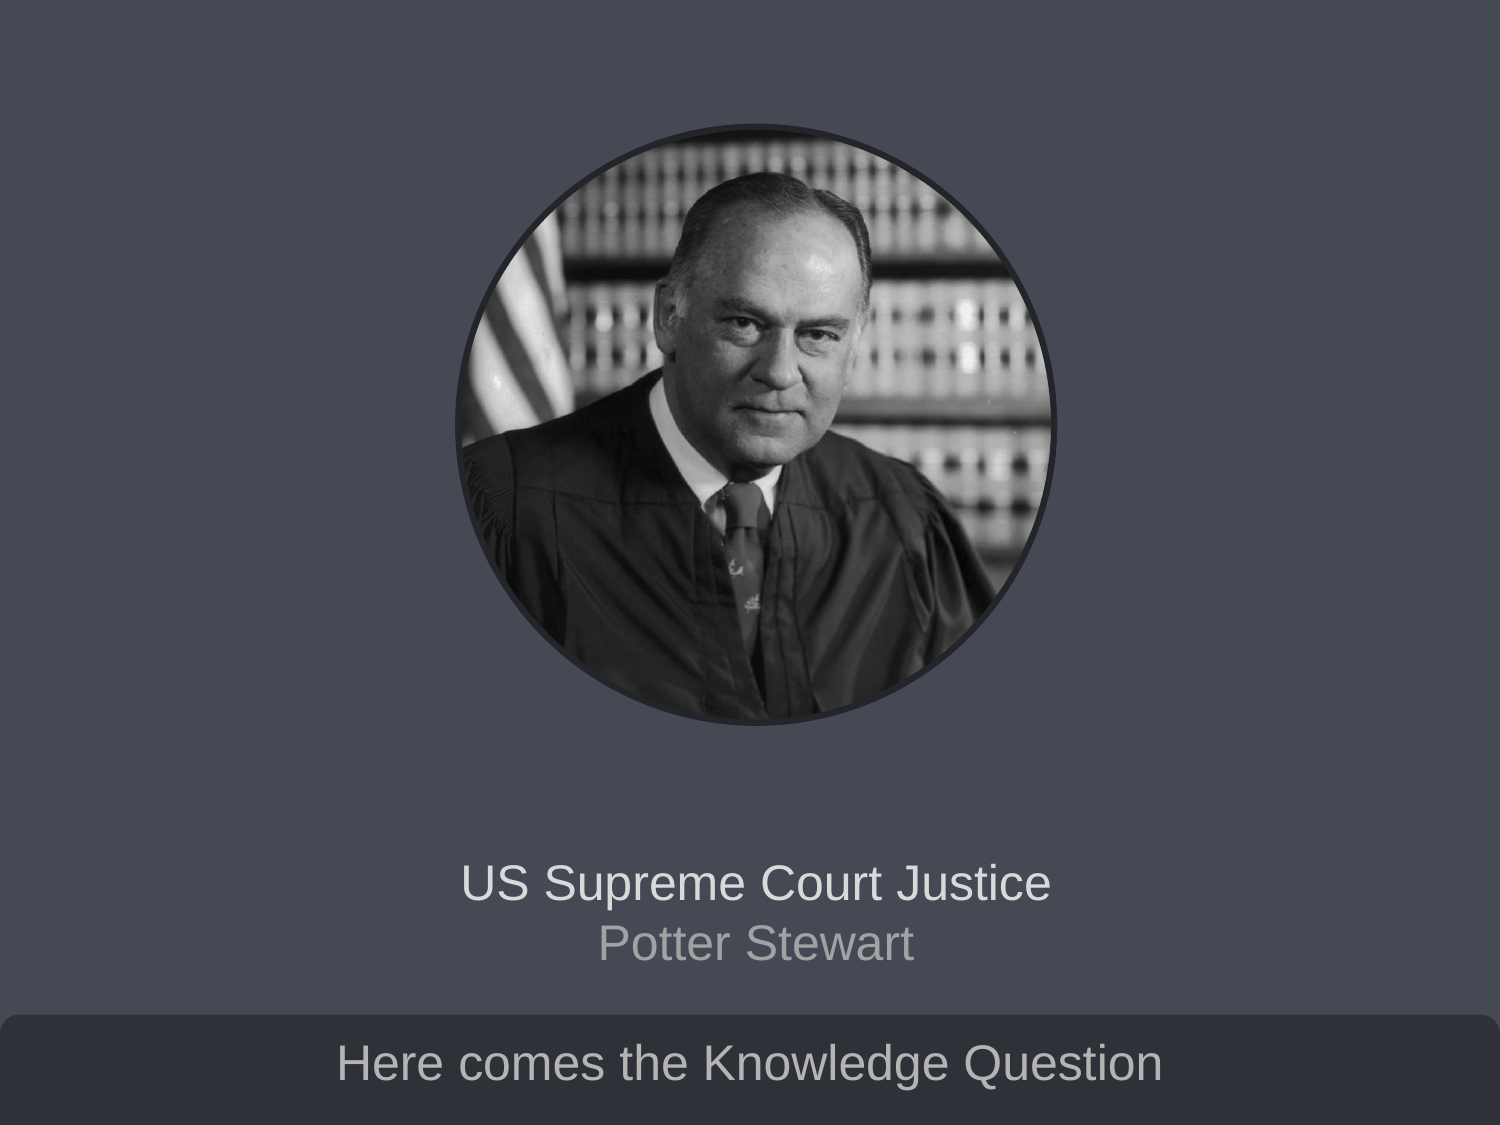

US Supreme Court Justice
Potter Stewart

Here comes the Knowledge Question